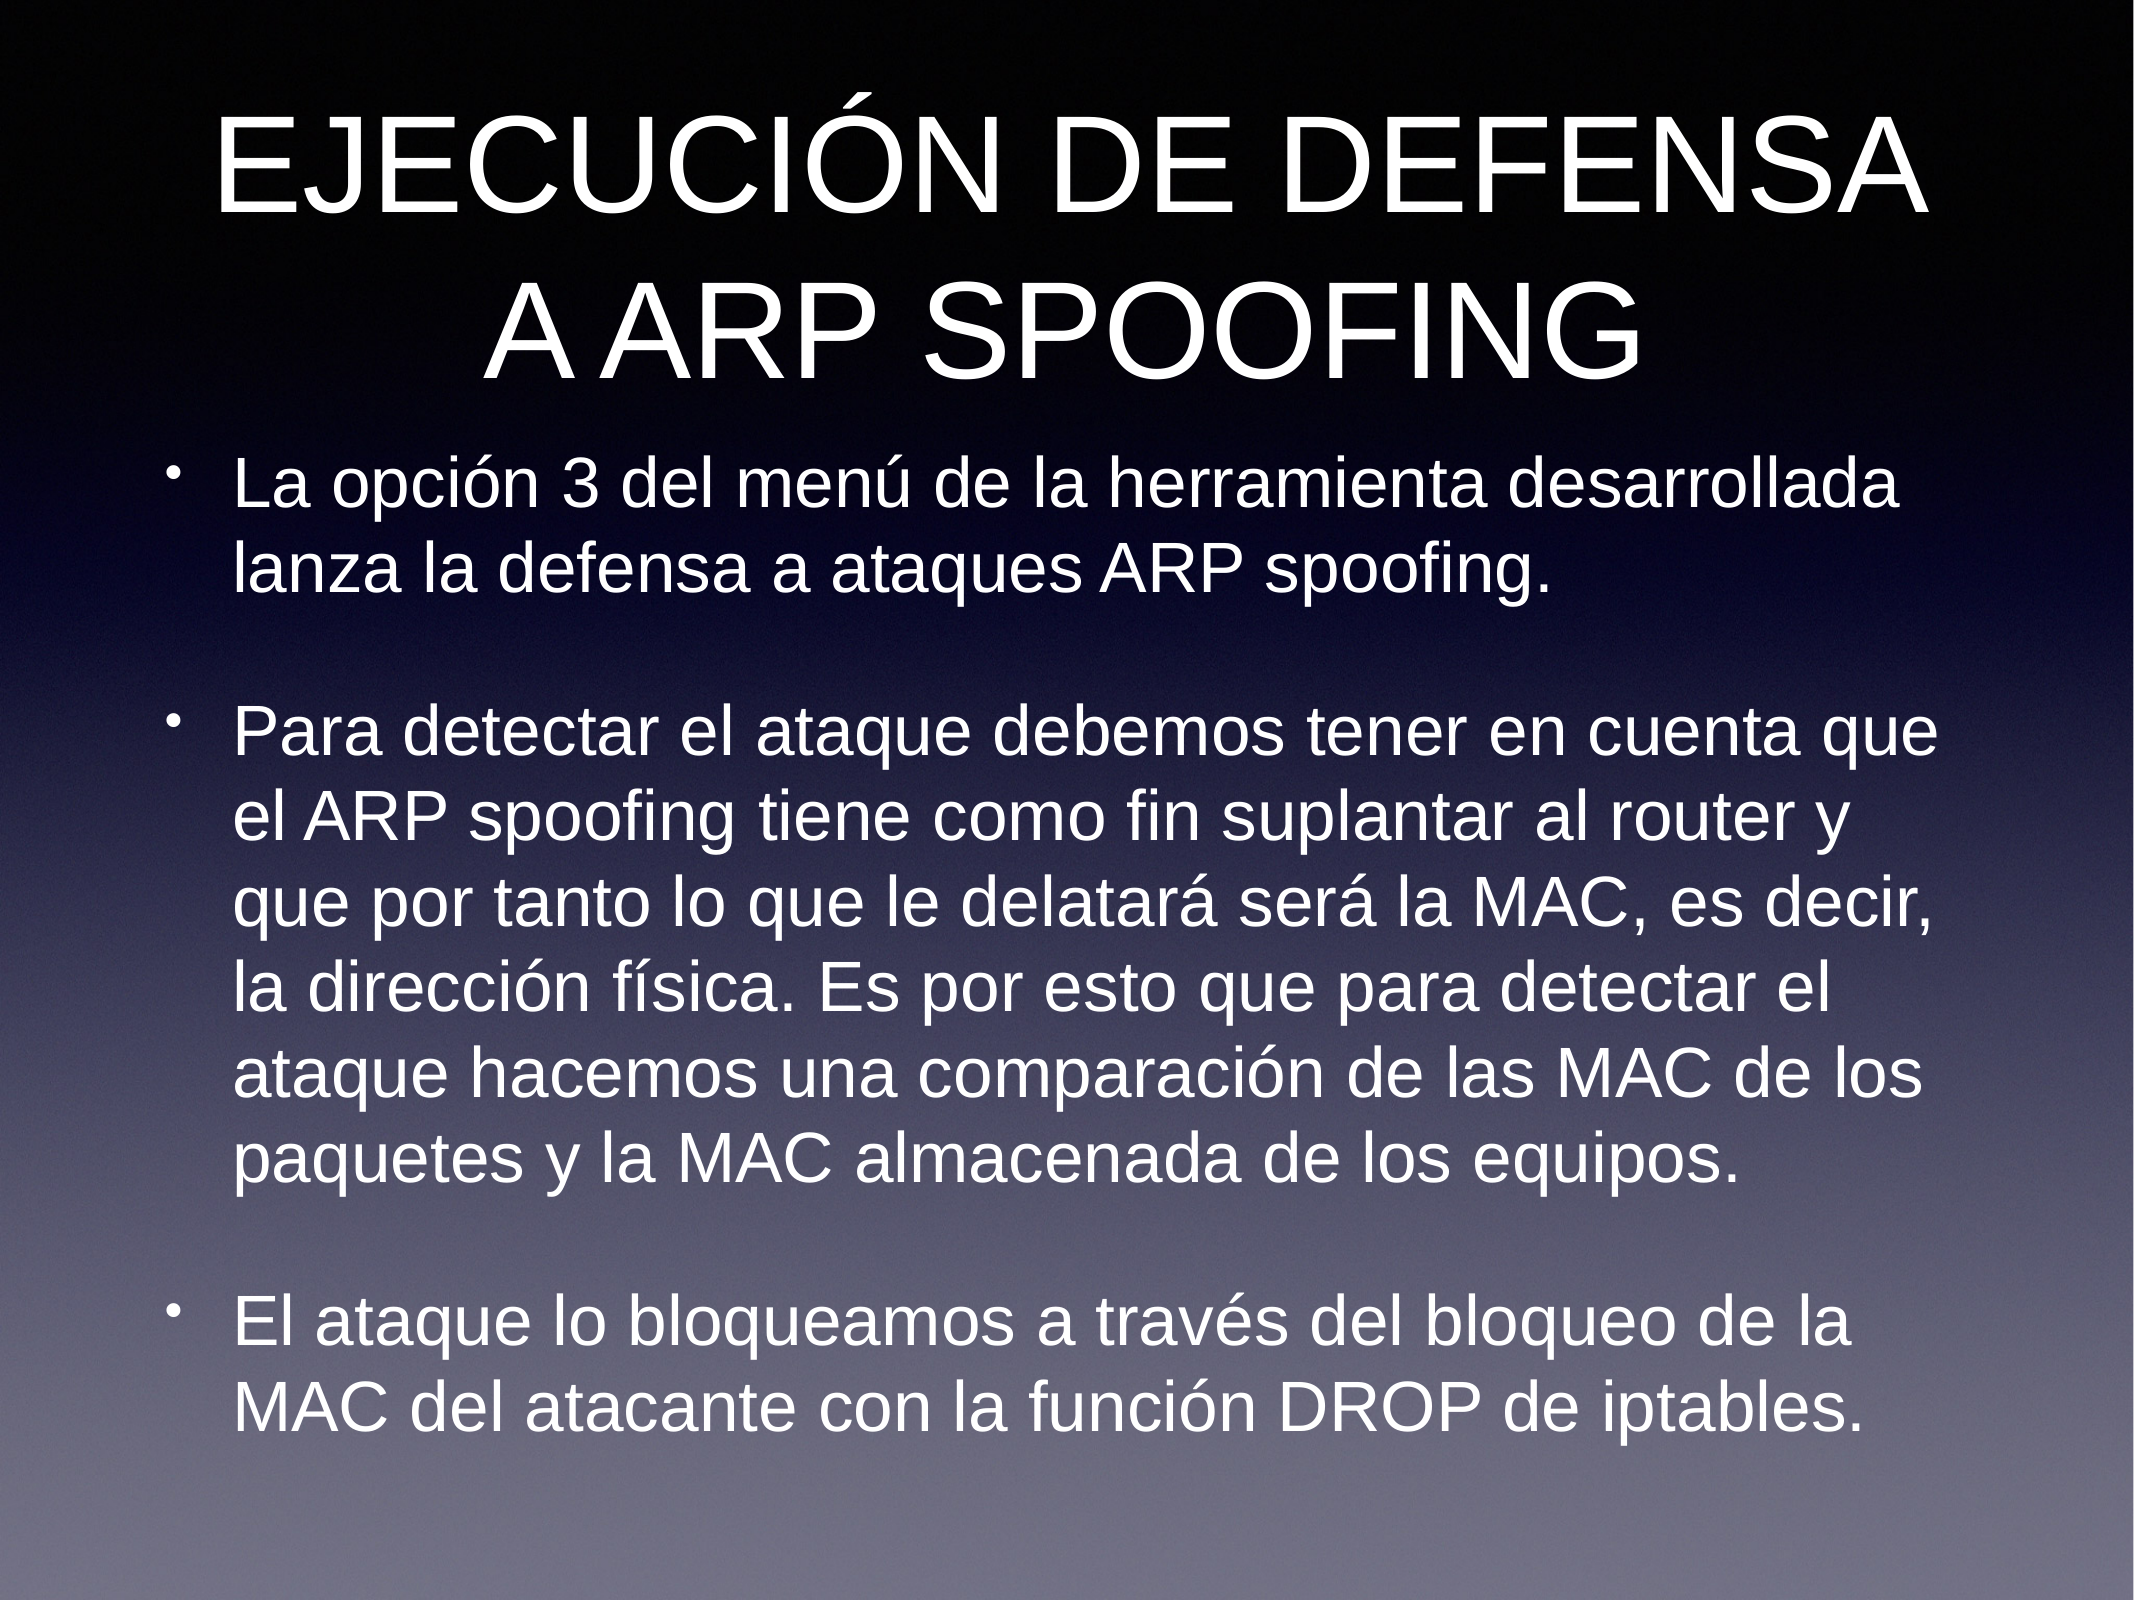

# EJECUCIÓN DE DEFENSA A ARP SPOOFING
La opción 3 del menú de la herramienta desarrollada lanza la defensa a ataques ARP spoofing.
Para detectar el ataque debemos tener en cuenta que el ARP spoofing tiene como fin suplantar al router y que por tanto lo que le delatará será la MAC, es decir, la dirección física. Es por esto que para detectar el ataque hacemos una comparación de las MAC de los paquetes y la MAC almacenada de los equipos.
El ataque lo bloqueamos a través del bloqueo de la MAC del atacante con la función DROP de iptables.